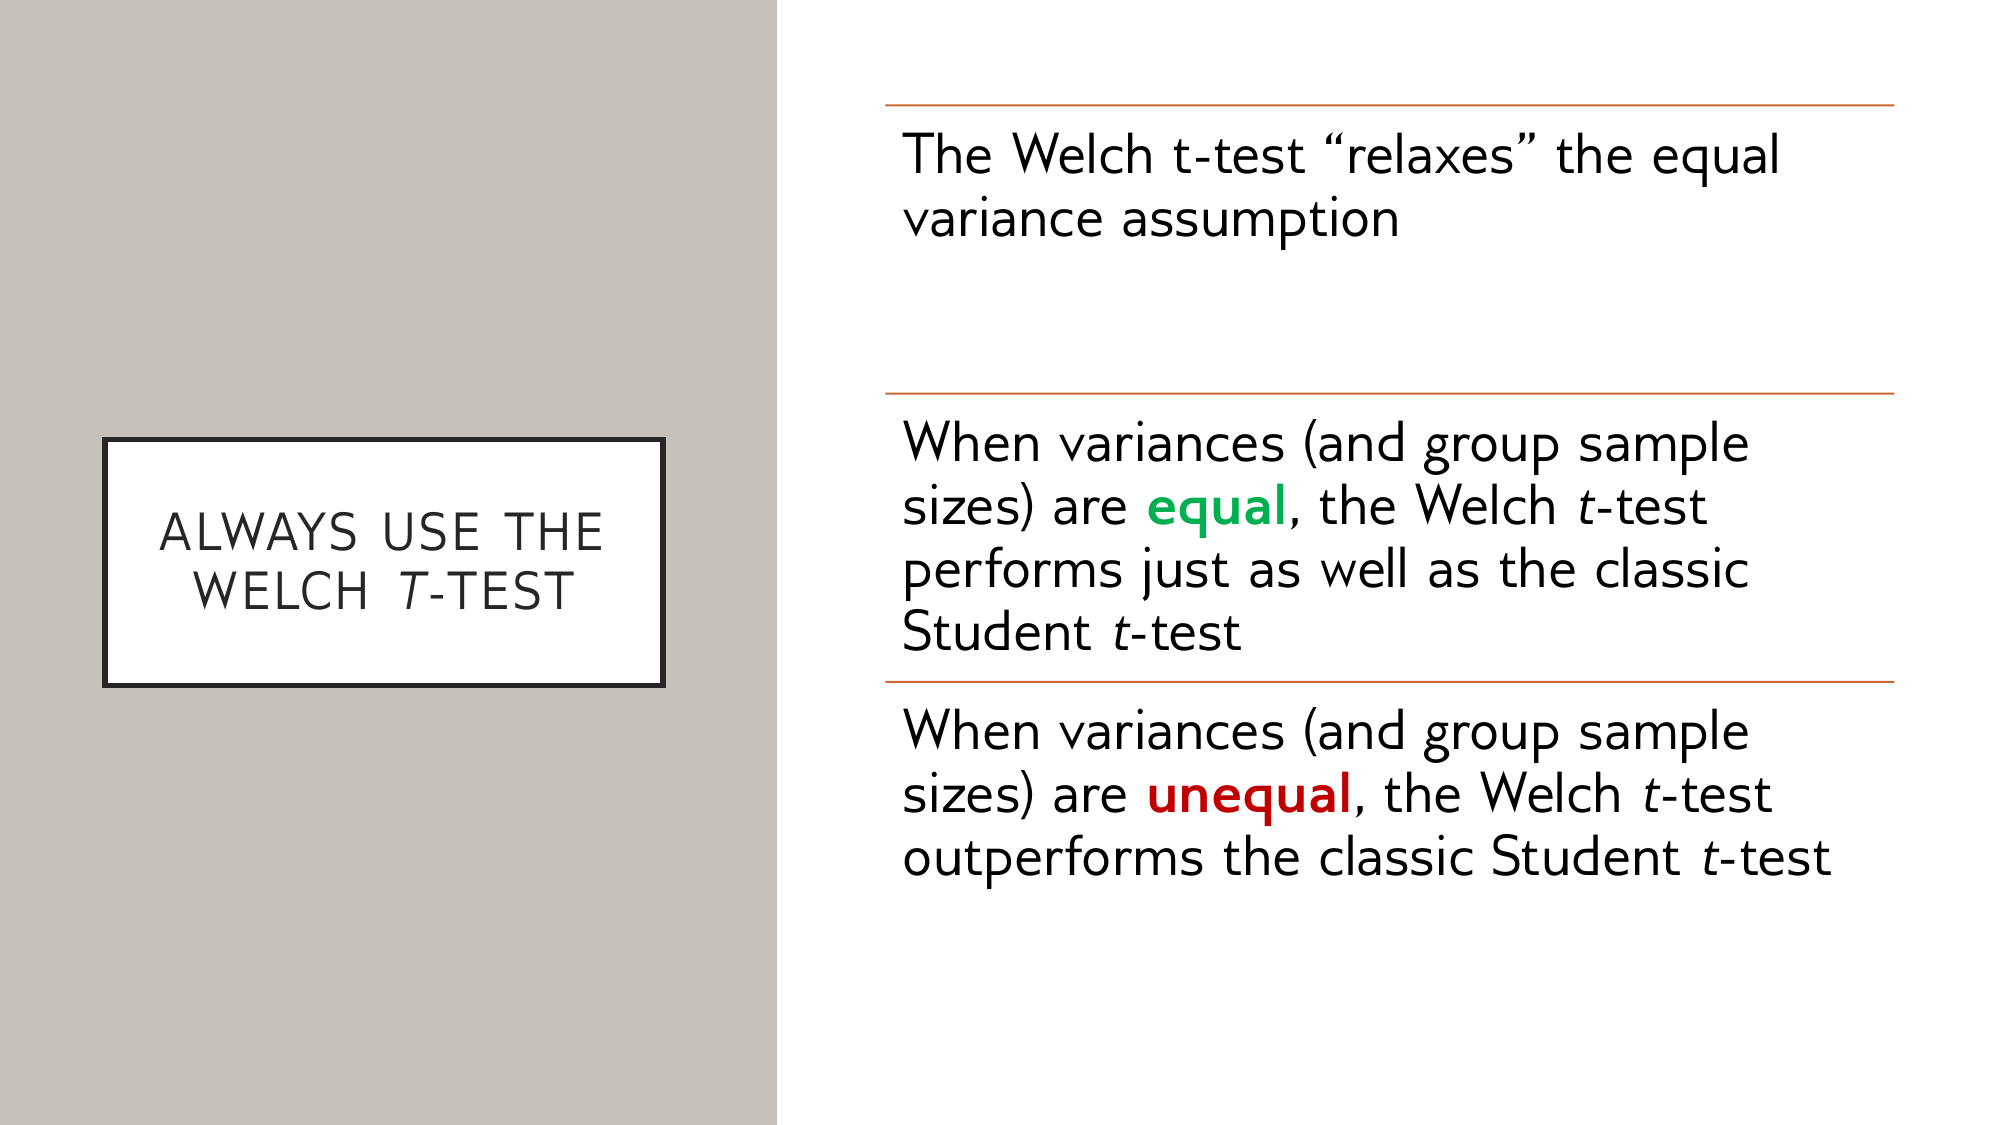

The Welch t-test “relaxes” the equal variance assumption
When variances (and group sample sizes) are equal, the Welch t-test performs just as well as the classic Student t-test
When variances (and group sample sizes) are unequal, the Welch t-test outperforms the classic Student t-test
# Always use the welch t-test